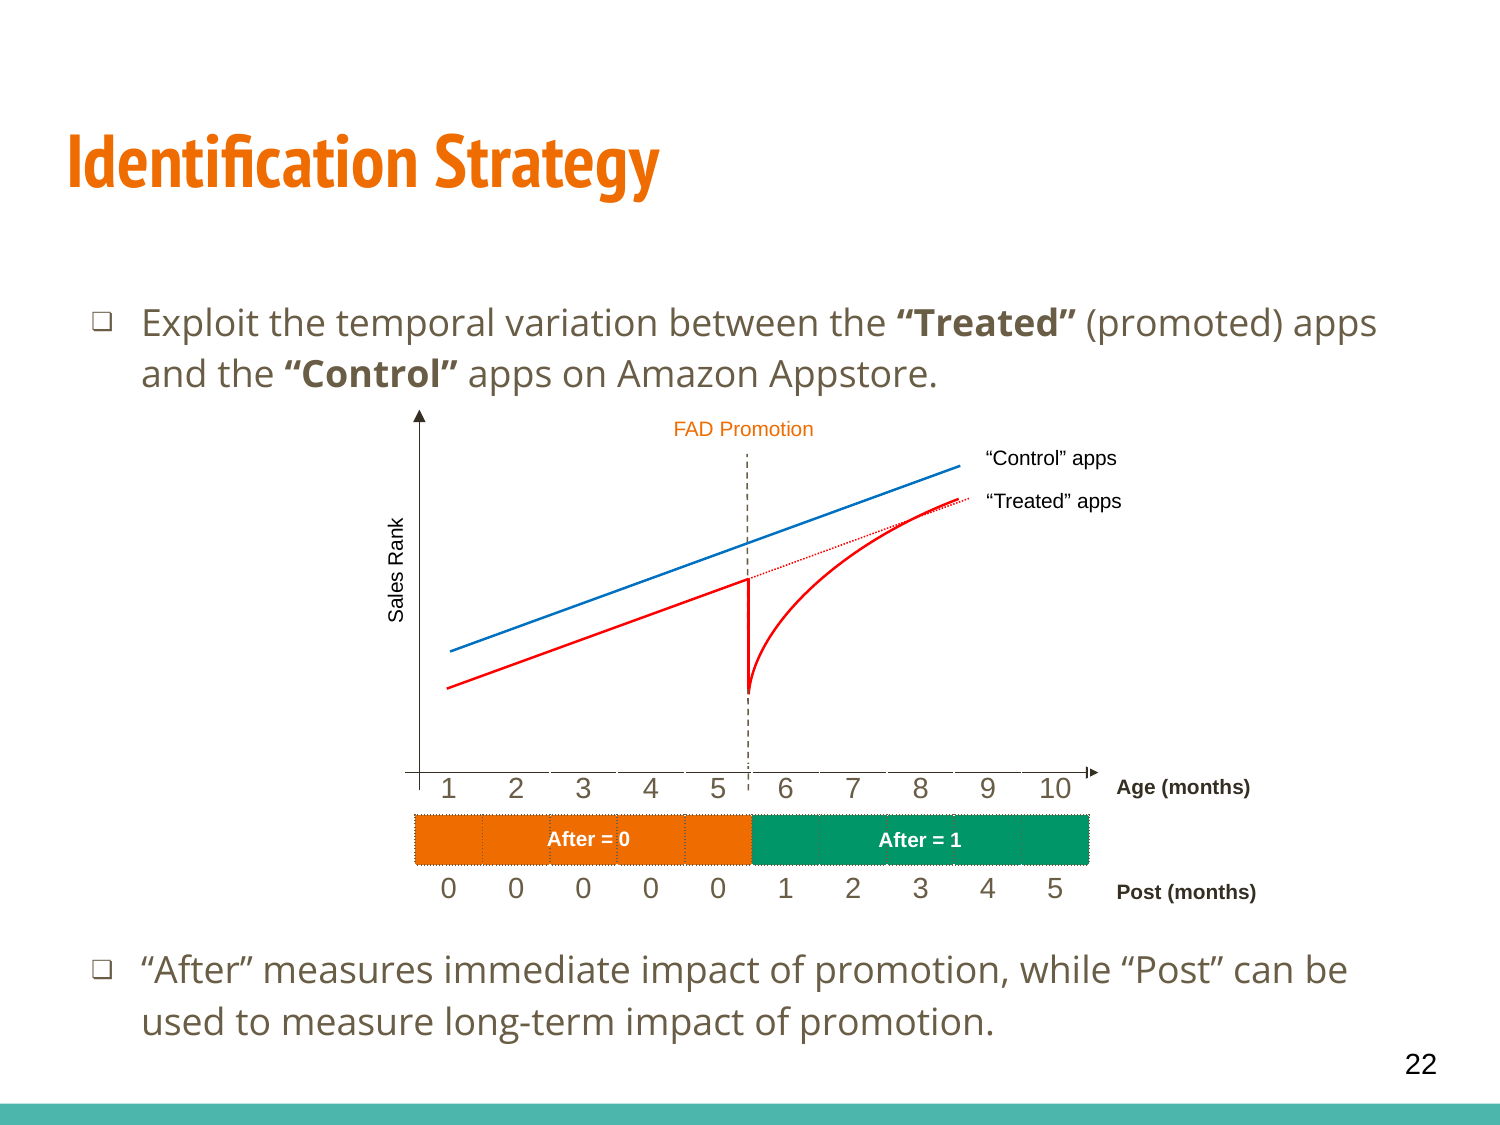

# Identification Strategy
Exploit the temporal variation between the “Treated” (promoted) apps and the “Control” apps on Amazon Appstore.
“After” measures immediate impact of promotion, while “Post” can be used to measure long-term impact of promotion.

 FAD Promotion
“Control” apps
  “Treated” apps
Sales Rank

| 1 | 2 | 3 | 4 | 5 | 6 | 7 | 8 | 9 | 10 |
| --- | --- | --- | --- | --- | --- | --- | --- | --- | --- |
|  |  |  |  |  |  |  |  |  |  |
| 0 | 0 | 0 | 0 | 0 | 1 | 2 | 3 | 4 | 5 |
Age (months)
                     After = 0
                     After = 1
Post (months)
22